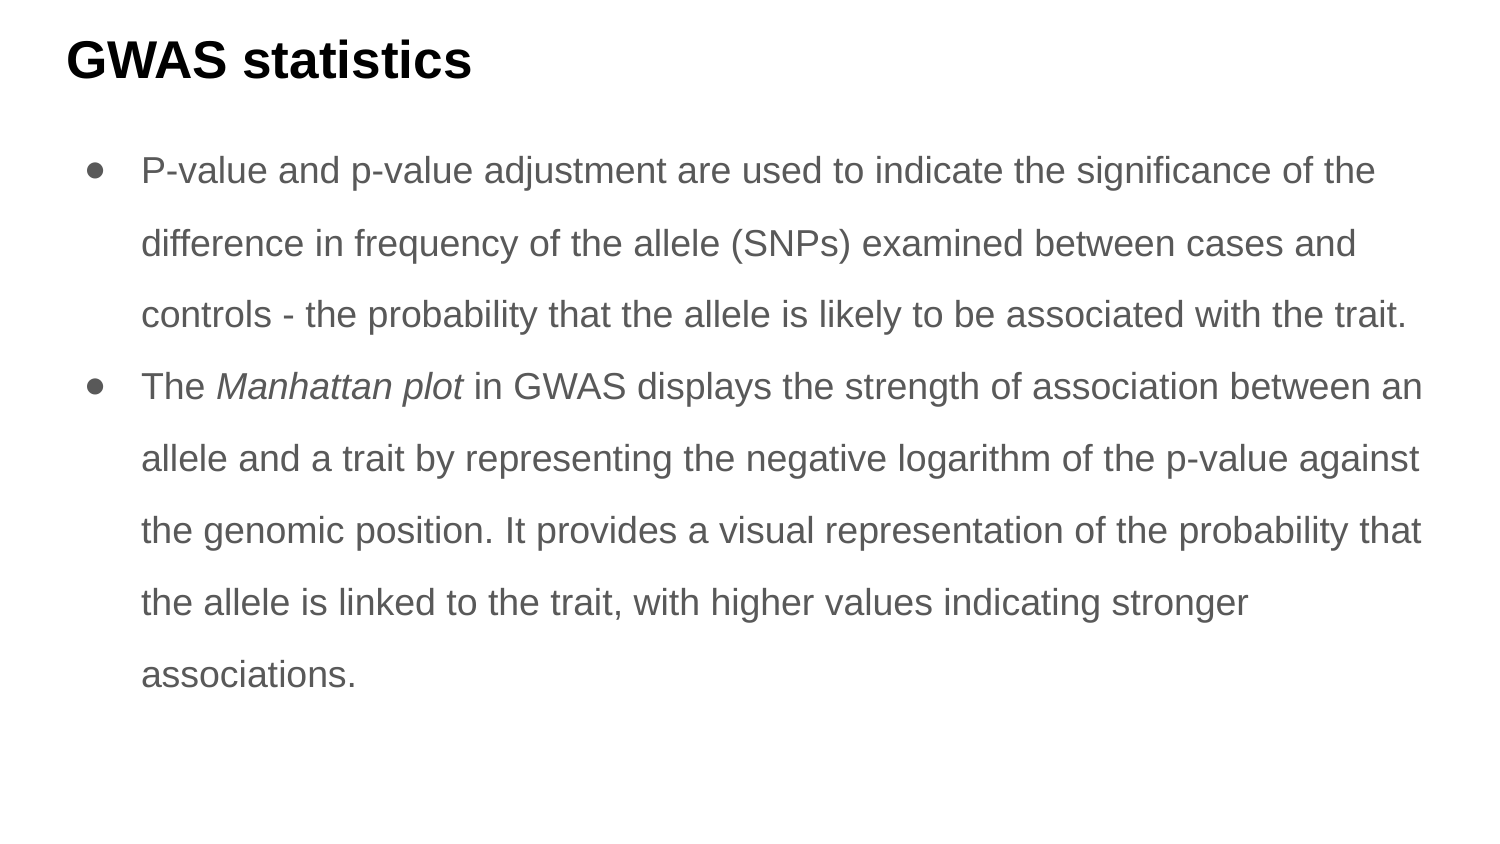

# GWAS statistics
P-value and p-value adjustment are used to indicate the significance of the difference in frequency of the allele (SNPs) examined between cases and controls - the probability that the allele is likely to be associated with the trait.
The Manhattan plot in GWAS displays the strength of association between an allele and a trait by representing the negative logarithm of the p-value against the genomic position. It provides a visual representation of the probability that the allele is linked to the trait, with higher values indicating stronger associations.